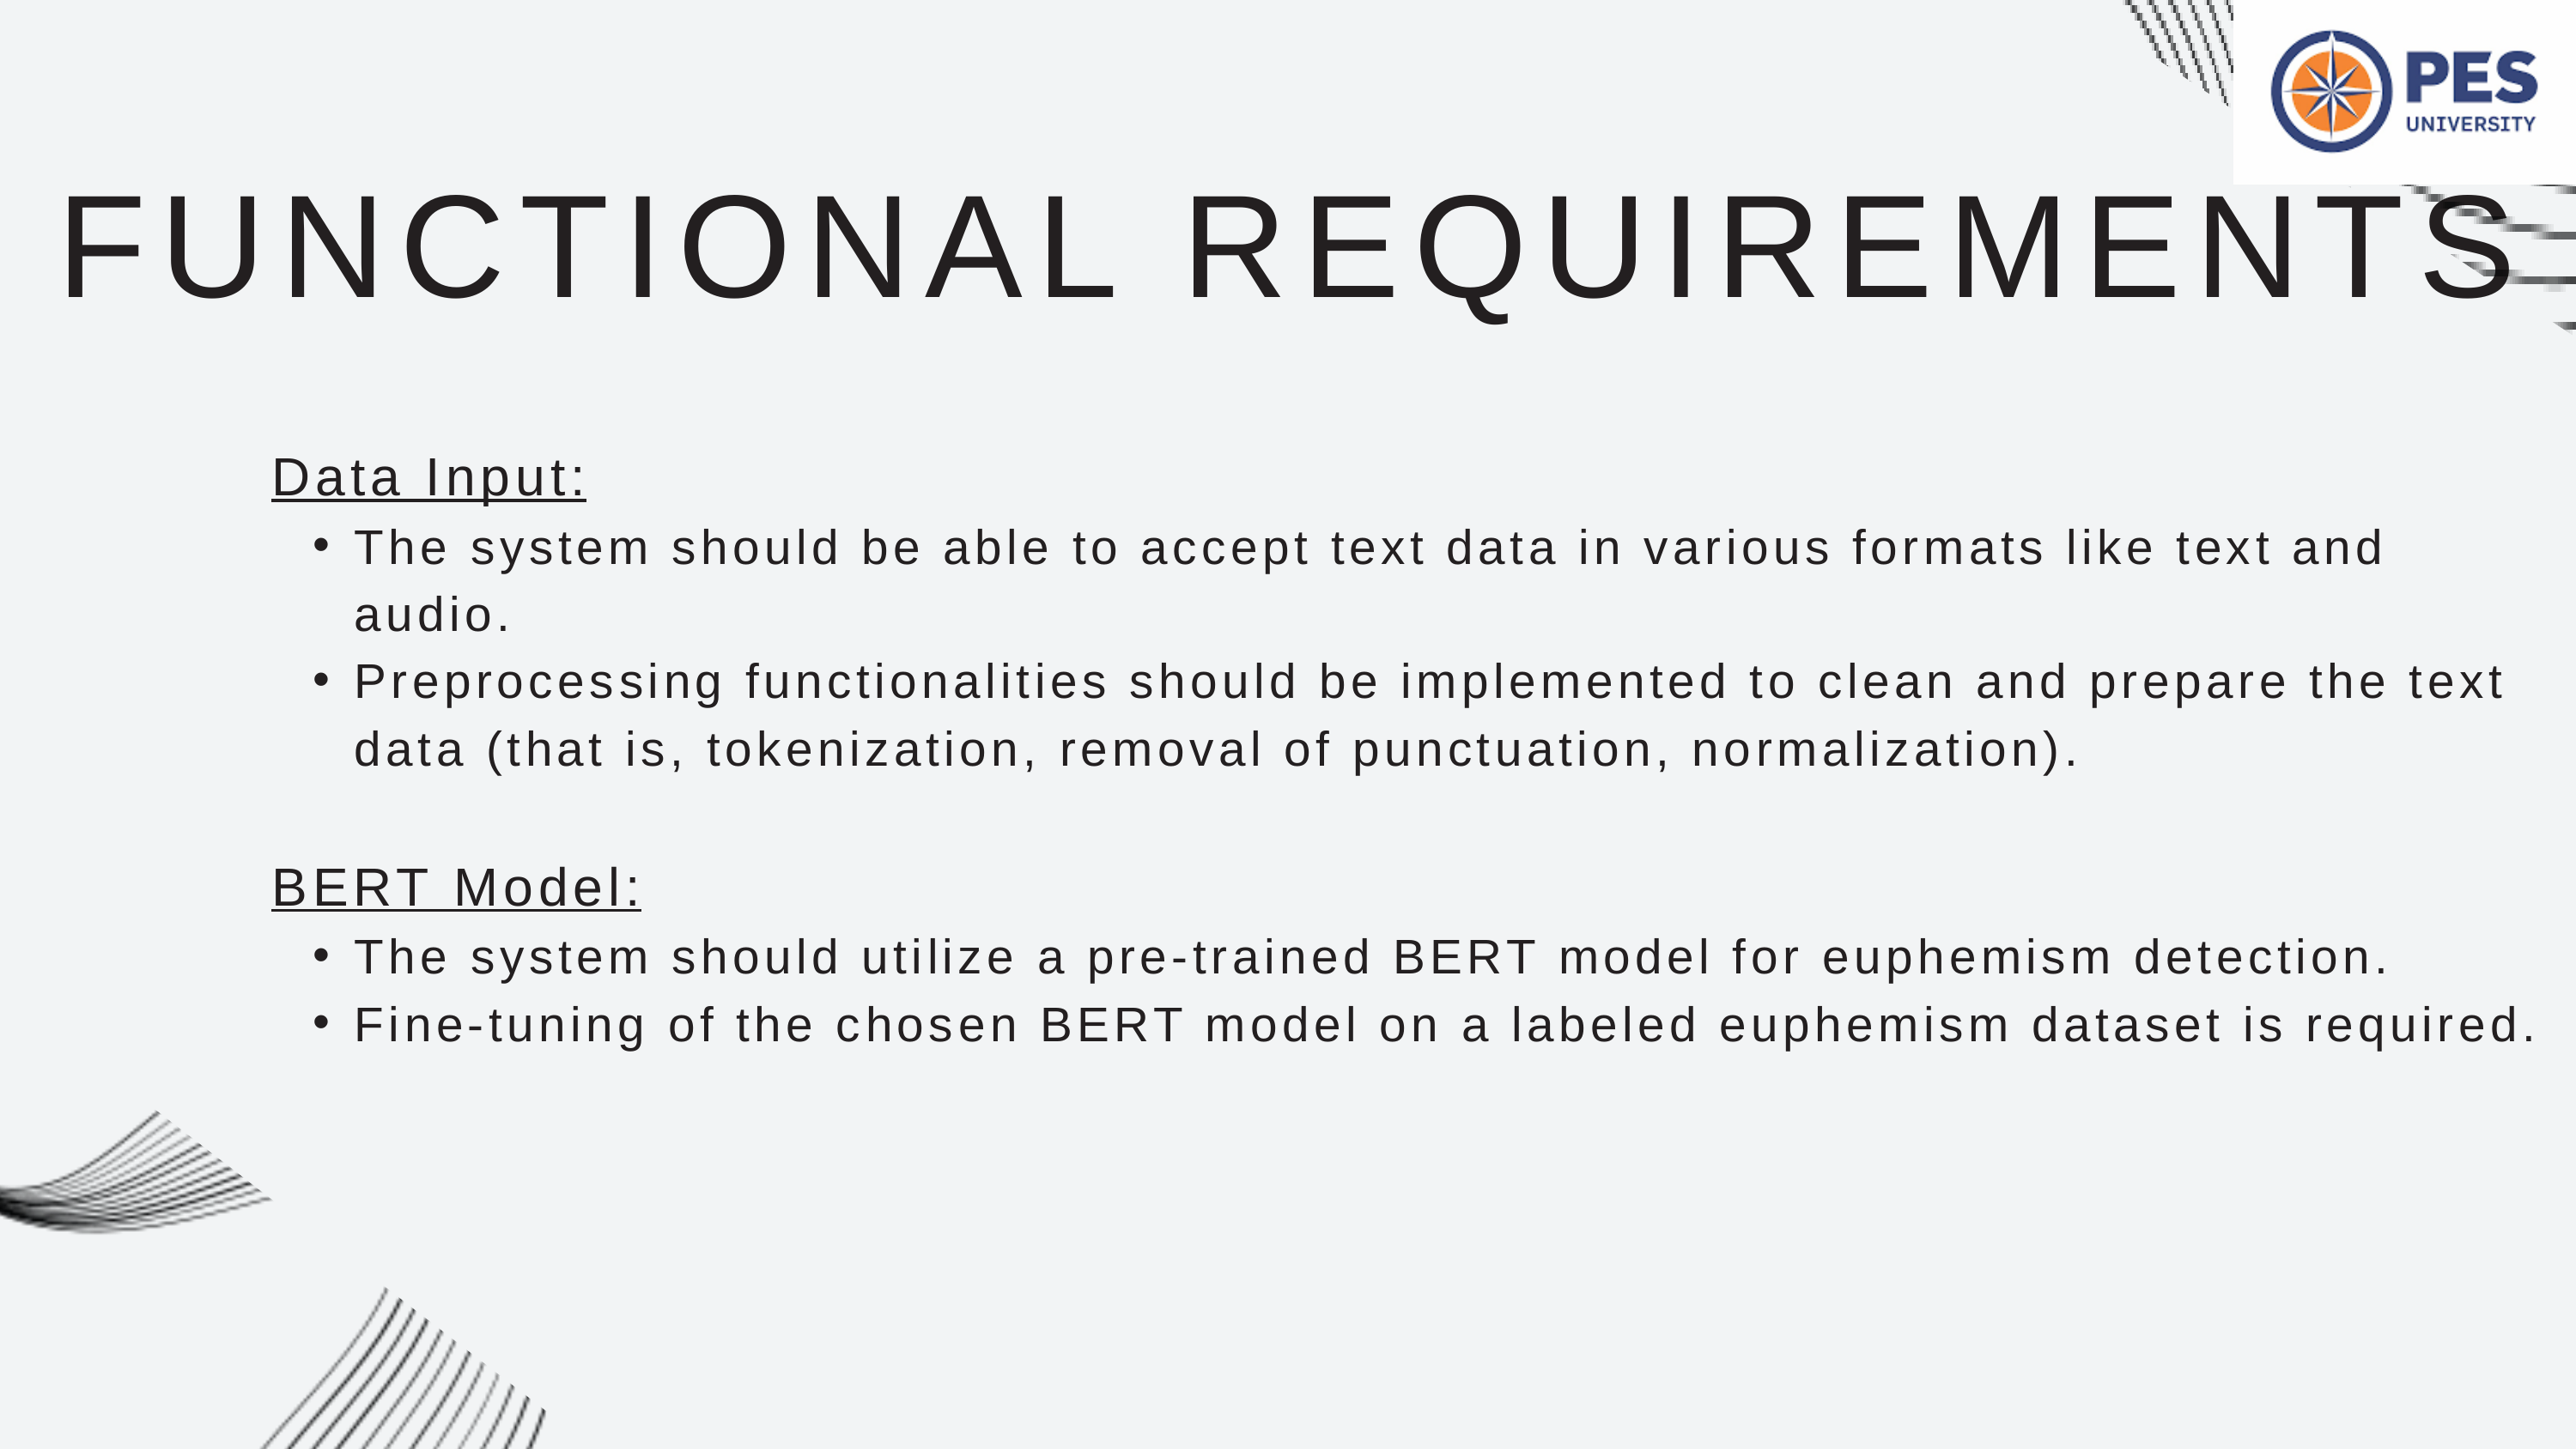

FUNCTIONAL REQUIREMENTS
Data Input:
The system should be able to accept text data in various formats like text and audio.
Preprocessing functionalities should be implemented to clean and prepare the text data (that is, tokenization, removal of punctuation, normalization).

BERT Model:
The system should utilize a pre-trained BERT model for euphemism detection.
Fine-tuning of the chosen BERT model on a labeled euphemism dataset is required.